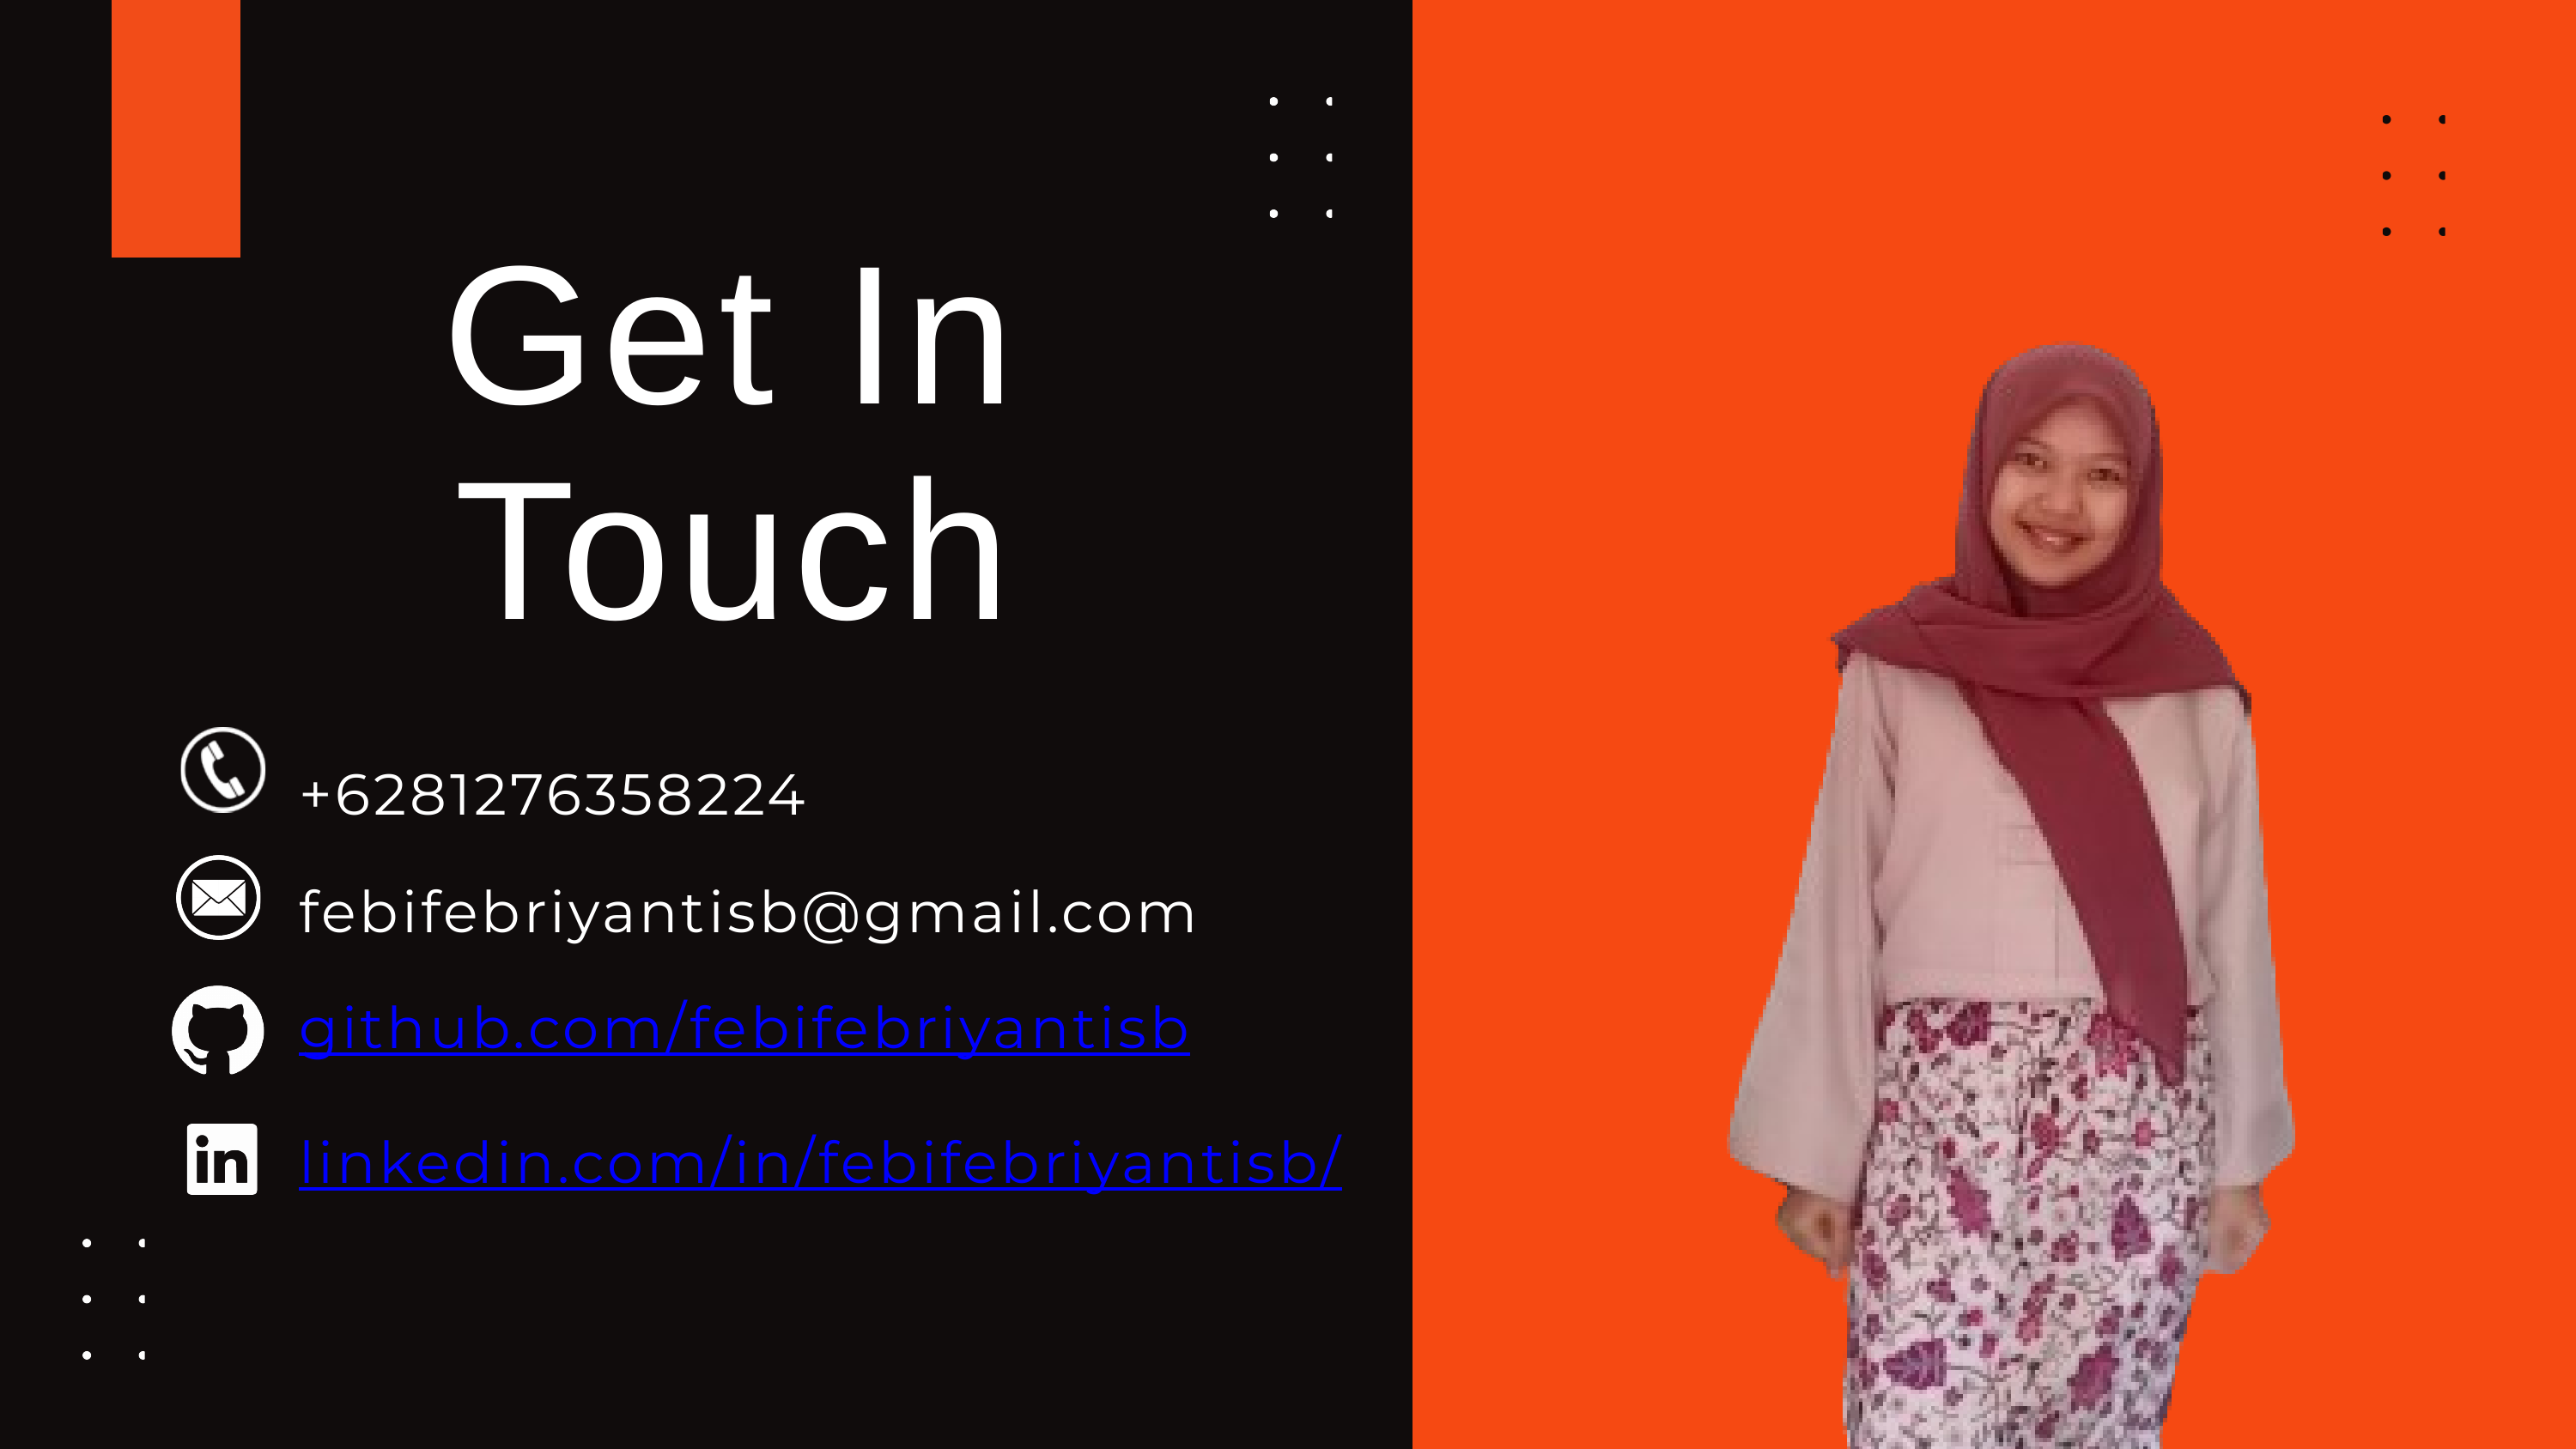

Get In Touch

+6281276358224

febifebriyantisb@gmail.com
github.com/febifebriyantisb

linkedin.com/in/febifebriyantisb/